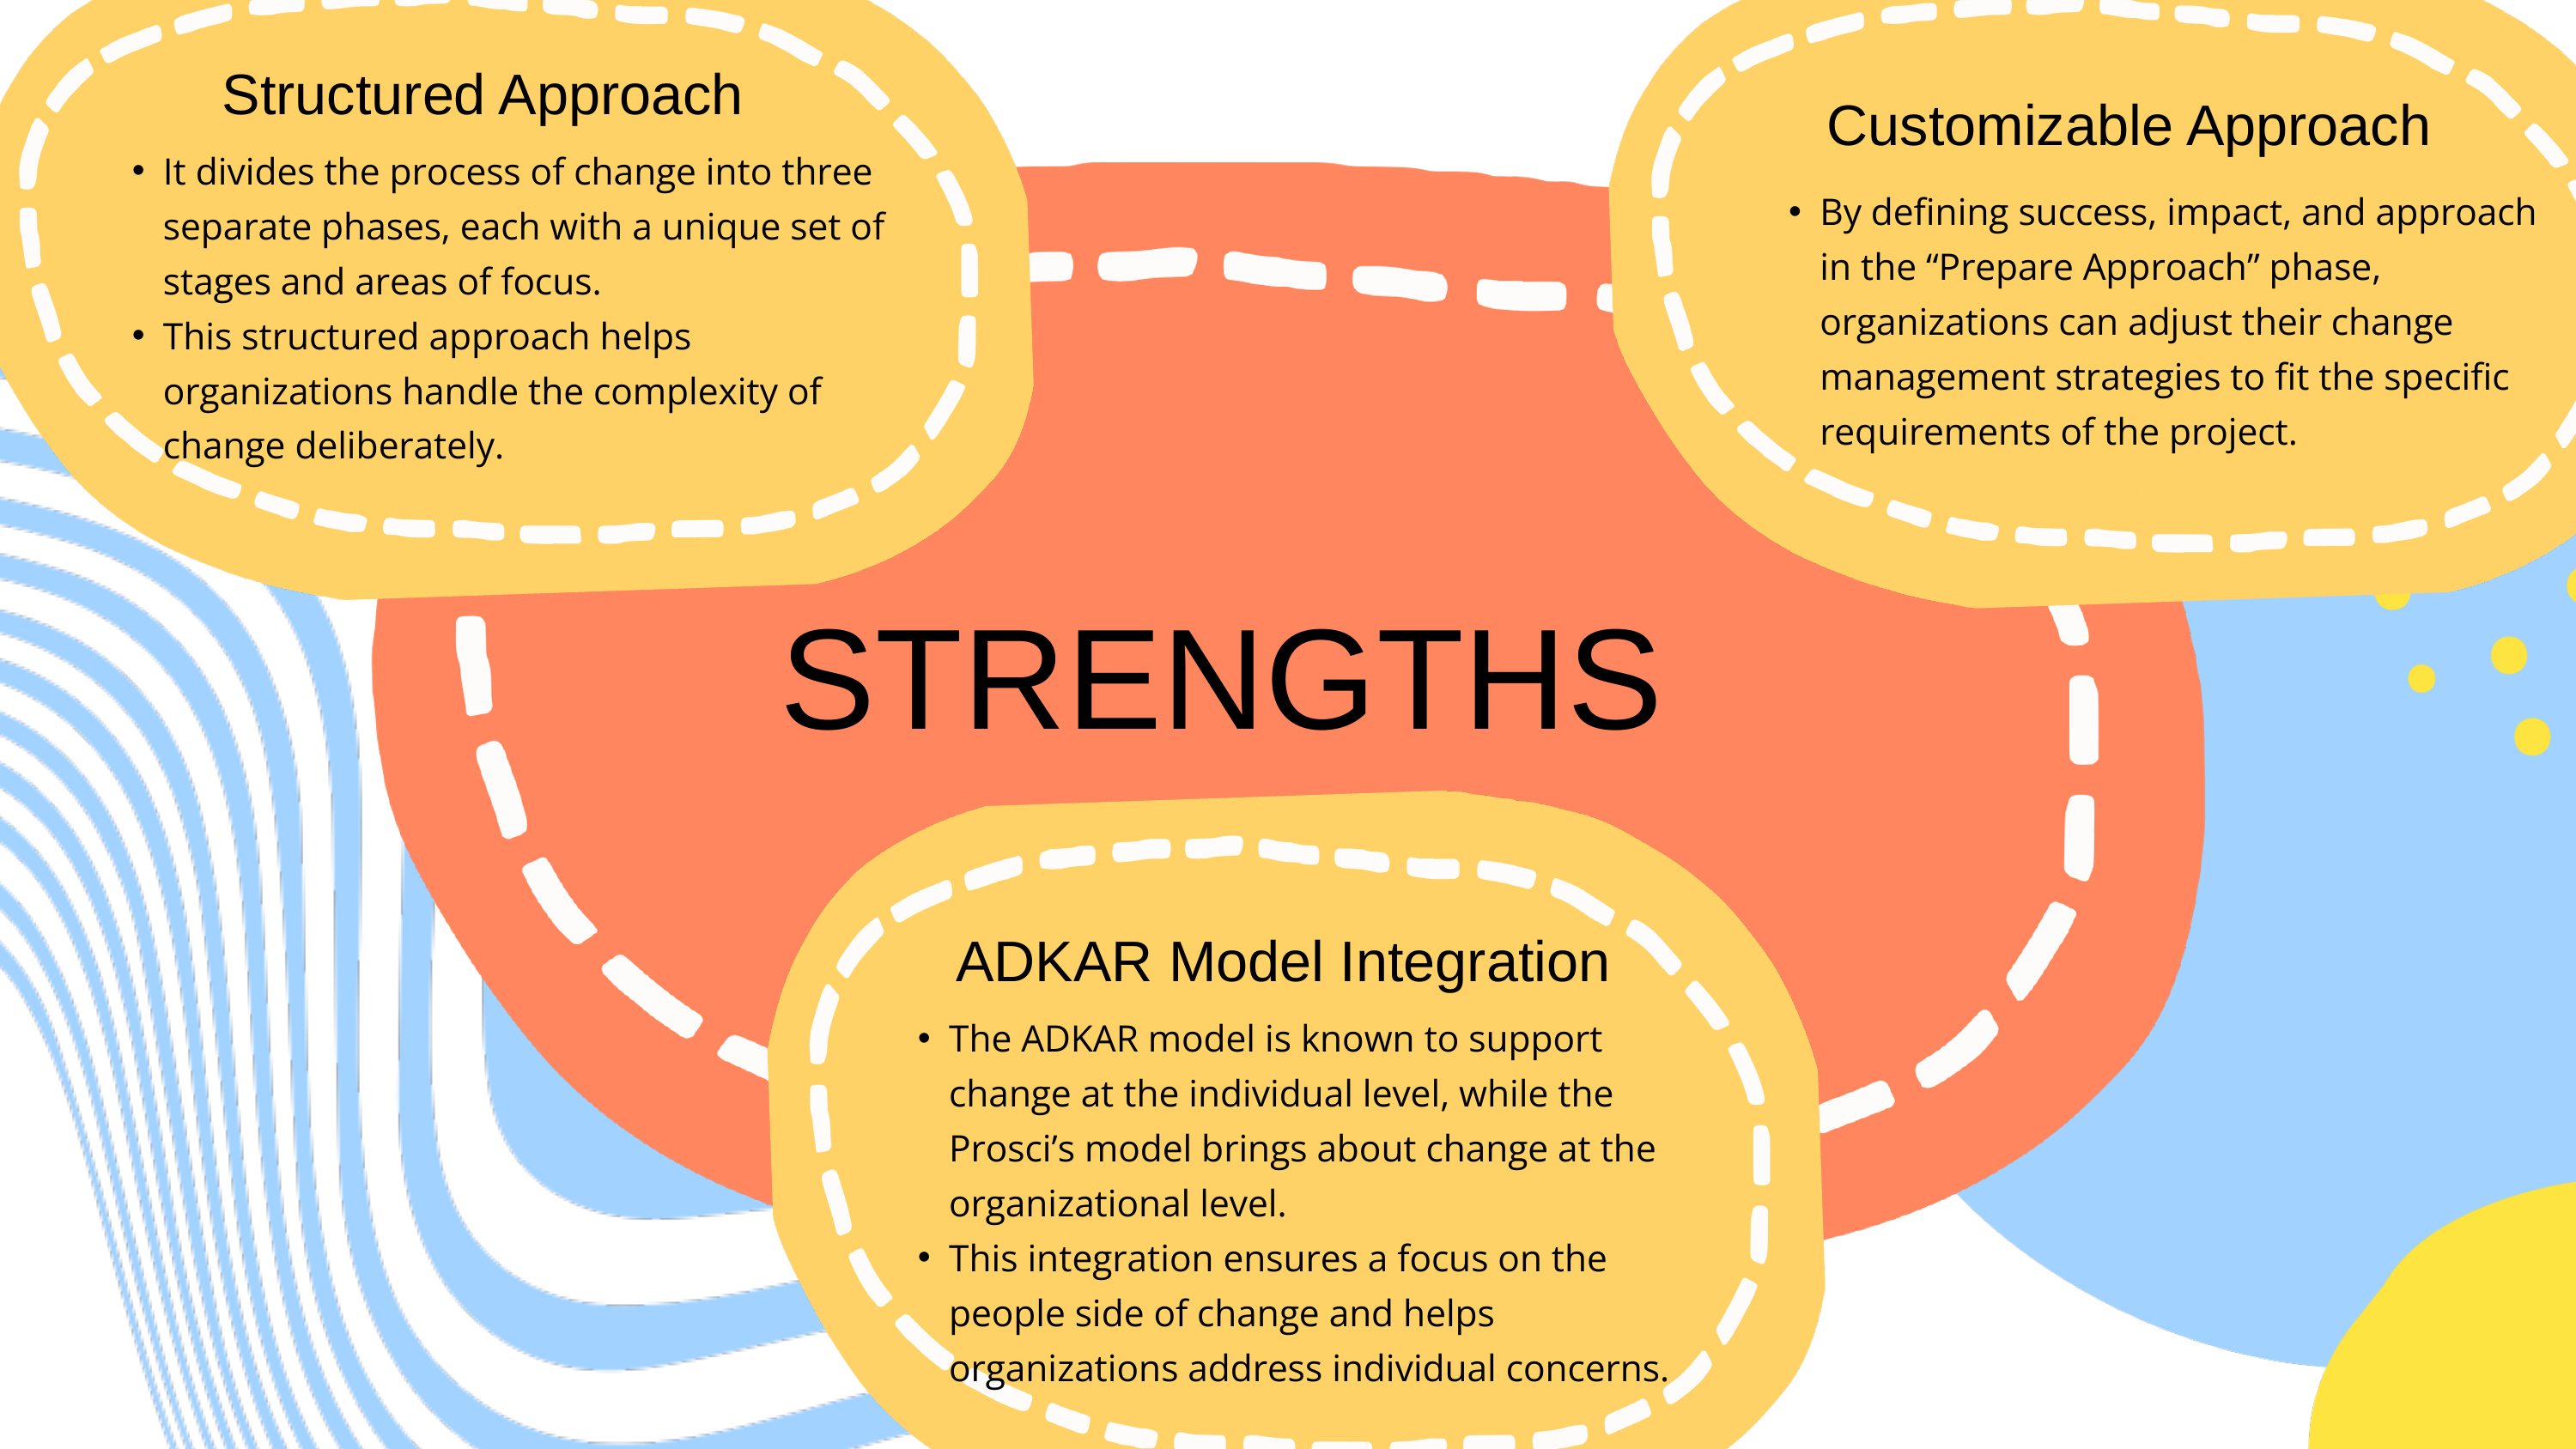

Structured Approach
Customizable Approach

It divides the process of change into three separate phases, each with a unique set of stages and areas of focus.
This structured approach helps organizations handle the complexity of change deliberately.

By defining success, impact, and approach in the “Prepare Approach” phase, organizations can adjust their change management strategies to fit the specific requirements of the project.

STRENGTHS

ADKAR Model Integration
The ADKAR model is known to support change at the individual level, while the Prosci’s model brings about change at the organizational level.
This integration ensures a focus on the people side of change and helps organizations address individual concerns.